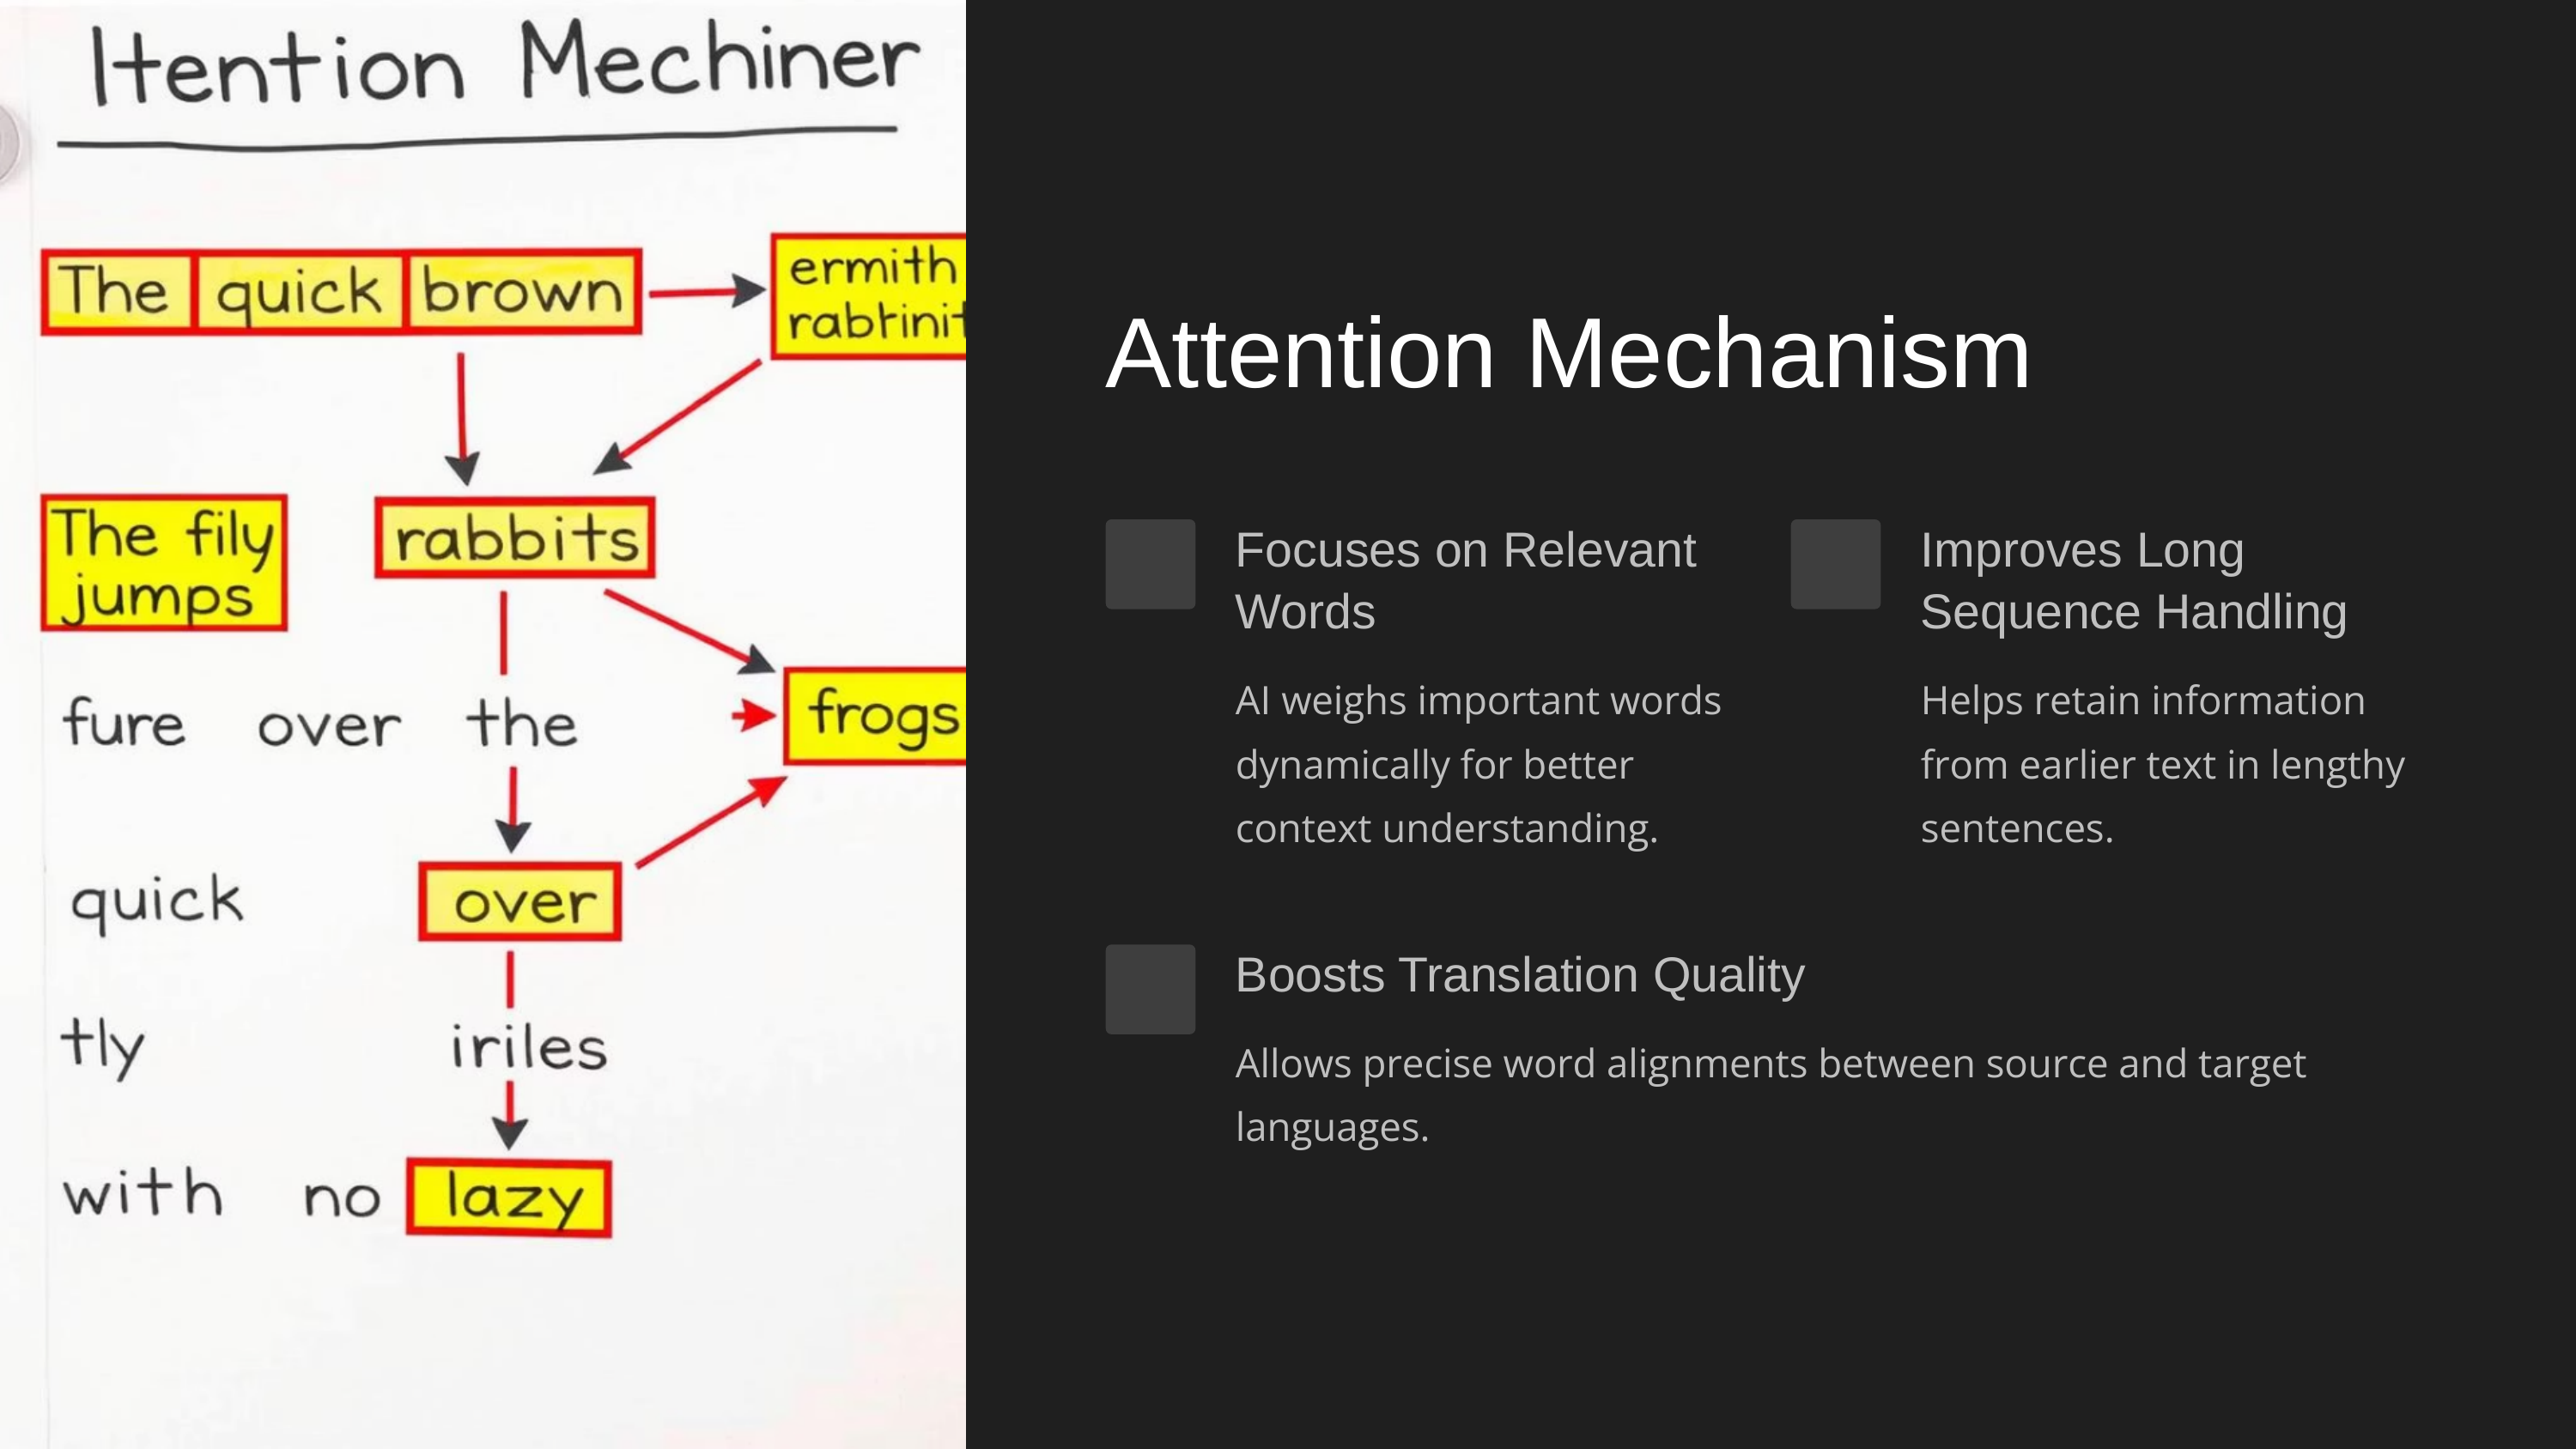

Attention Mechanism

Focuses on Relevant Words

Improves Long Sequence Handling

AI weighs important words dynamically for better context understanding.

Helps retain information from earlier text in lengthy sentences.

Boosts Translation Quality

Allows precise word alignments between source and target languages.